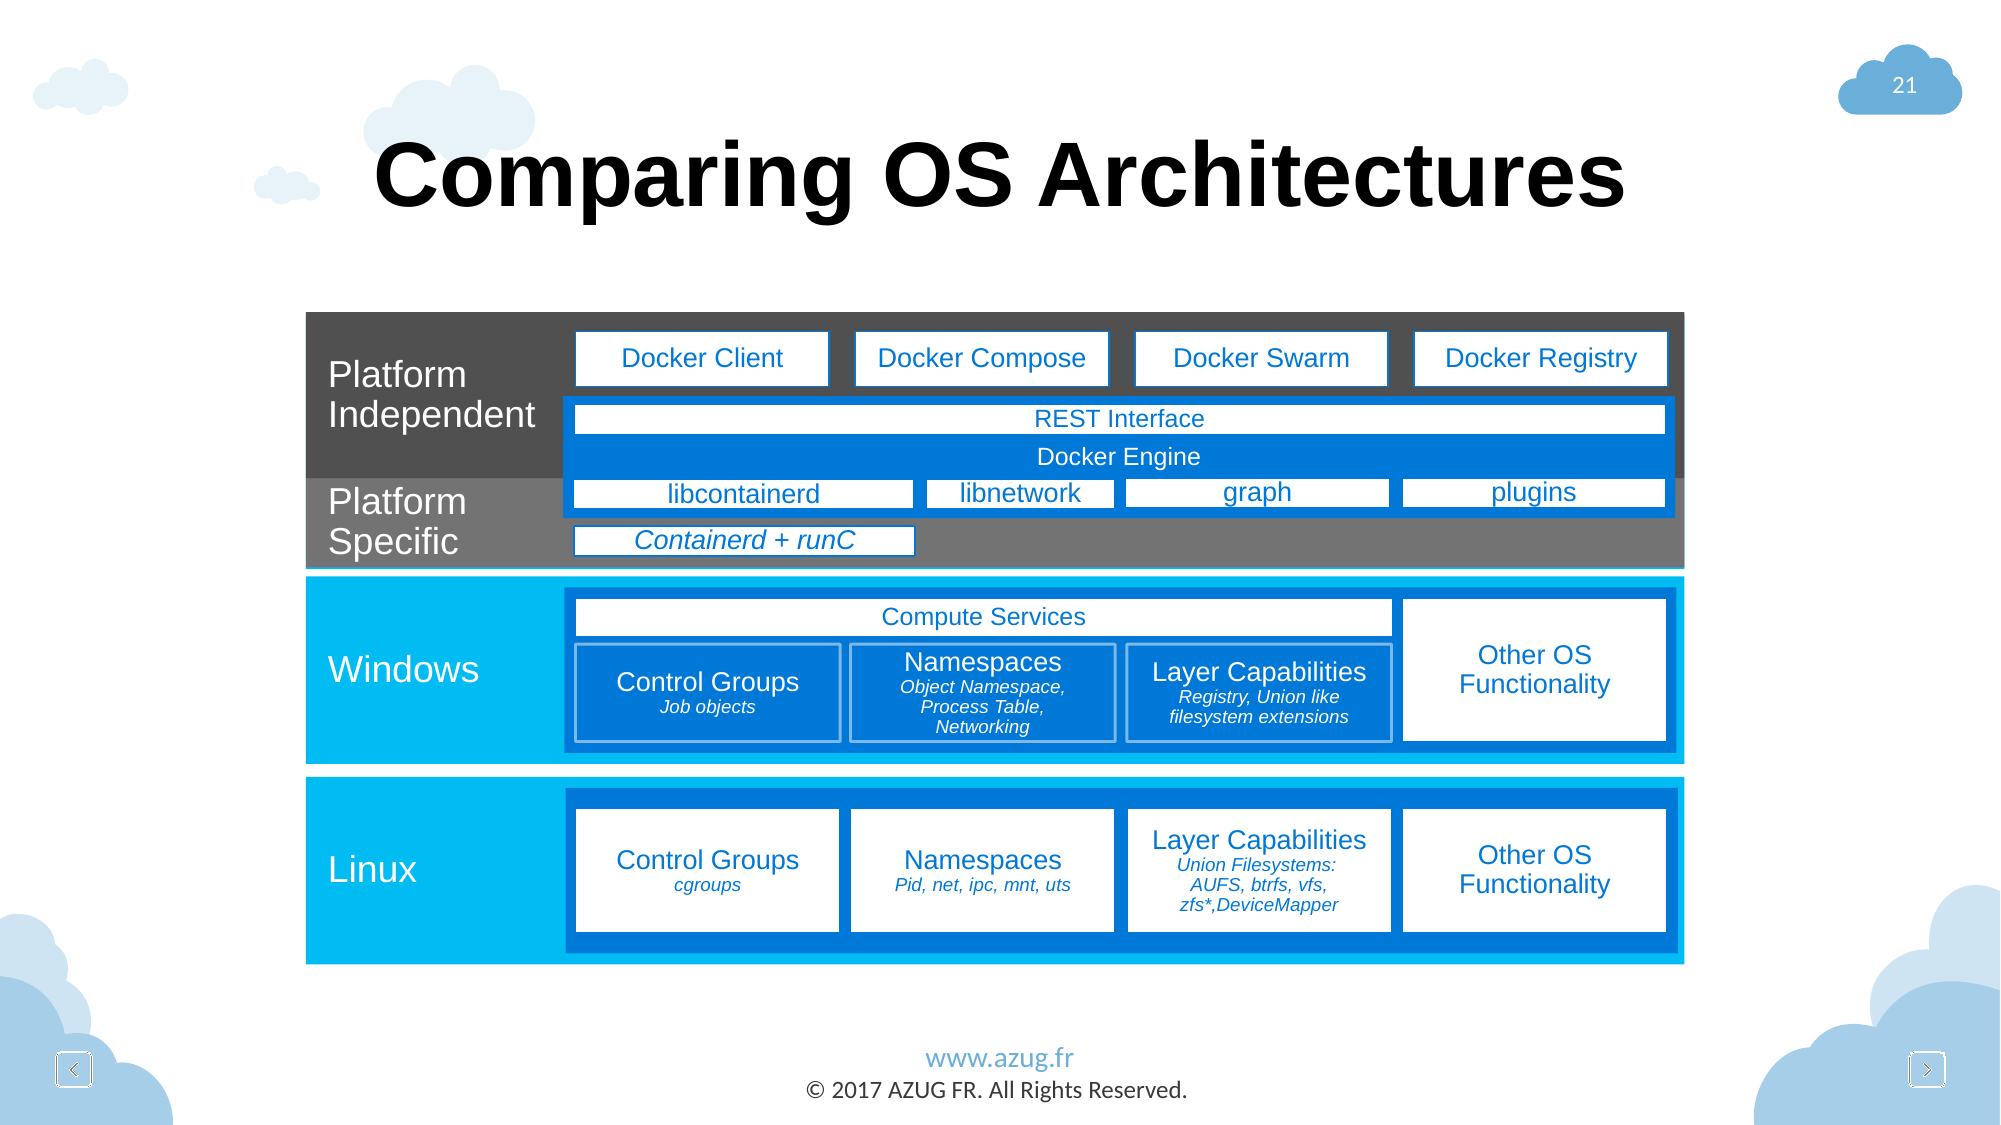

# Comparing OS Architectures
Platform
Independent
Docker
Docker Client
Docker Compose
Docker Swarm
Docker Registry
Docker Engine
REST Interface
plugins
graph
libnetwork
libcontainerd
Platform
Specific
Containerd + runC
Windows

Compute Services
Other OS Functionality
Control Groups
Job objects
Namespaces
Object Namespace, Process Table, Networking
Layer Capabilities
Registry, Union like filesystem extensions
Linux

Control Groups
cgroups
Namespaces
Pid, net, ipc, mnt, uts
Layer Capabilities
Union Filesystems:  AUFS, btrfs, vfs, zfs*,DeviceMapper
Other OS Functionality